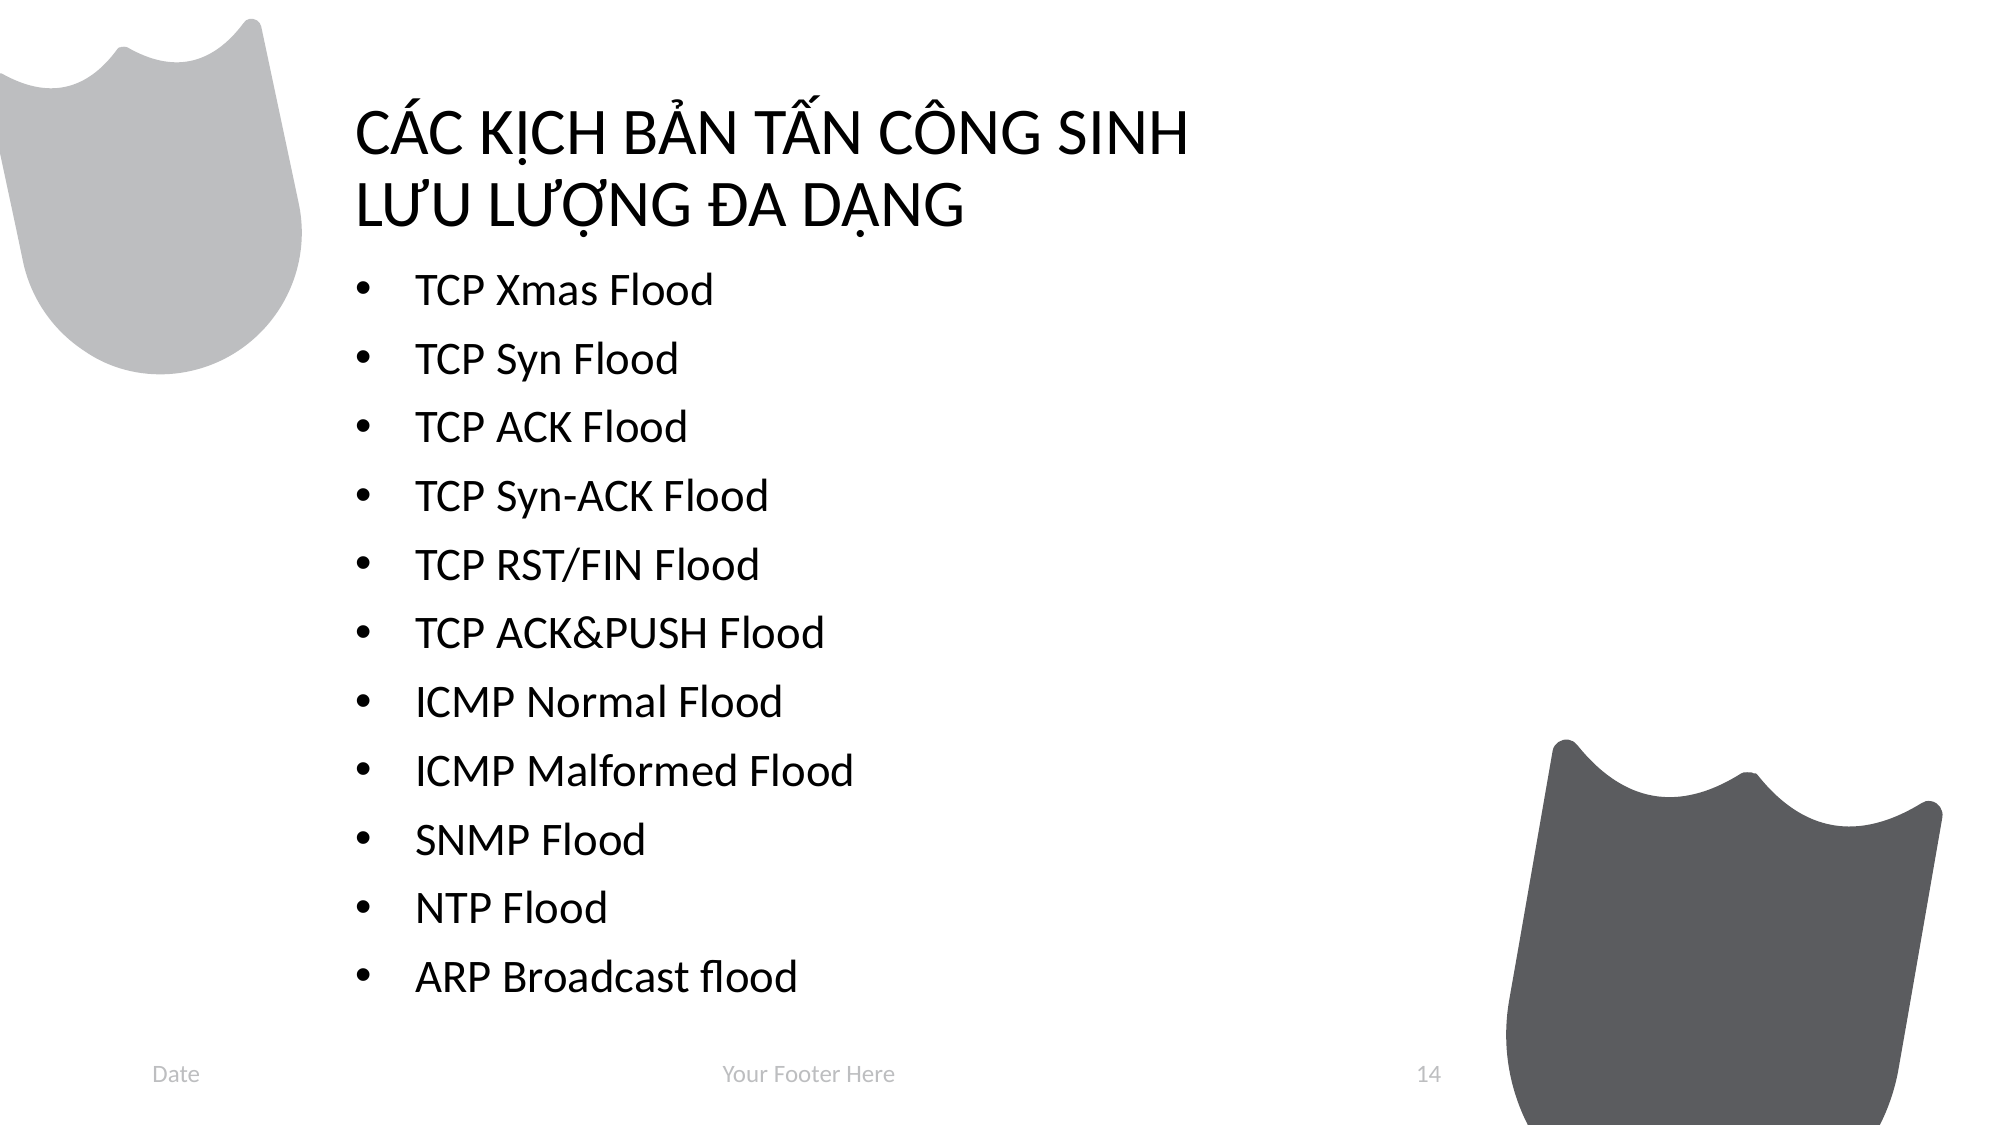

# CÁC KỊCH BẢN TẤN CÔNG SINH LƯU LƯỢNG ĐA DẠNG
TCP Xmas Flood
TCP Syn Flood
TCP ACK Flood
TCP Syn-ACK Flood
TCP RST/FIN Flood
TCP ACK&PUSH Flood
ICMP Normal Flood
ICMP Malformed Flood
SNMP Flood
NTP Flood
ARP Broadcast flood

Date
Your Footer Here
14